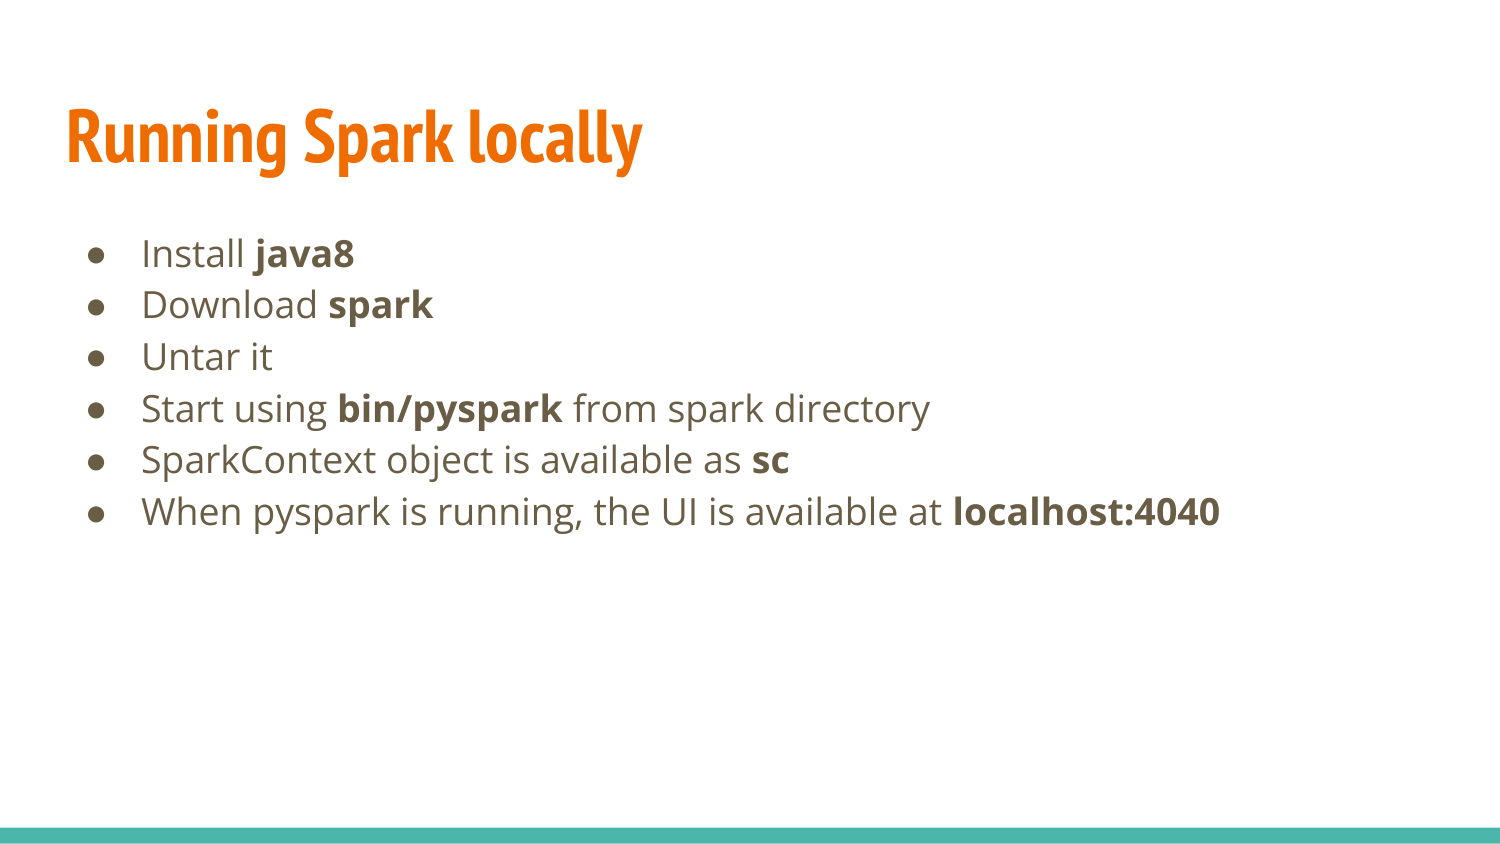

# Running Spark locally
Install java8
Download spark
Untar it
Start using bin/pyspark from spark directory
SparkContext object is available as sc
When pyspark is running, the UI is available at localhost:4040